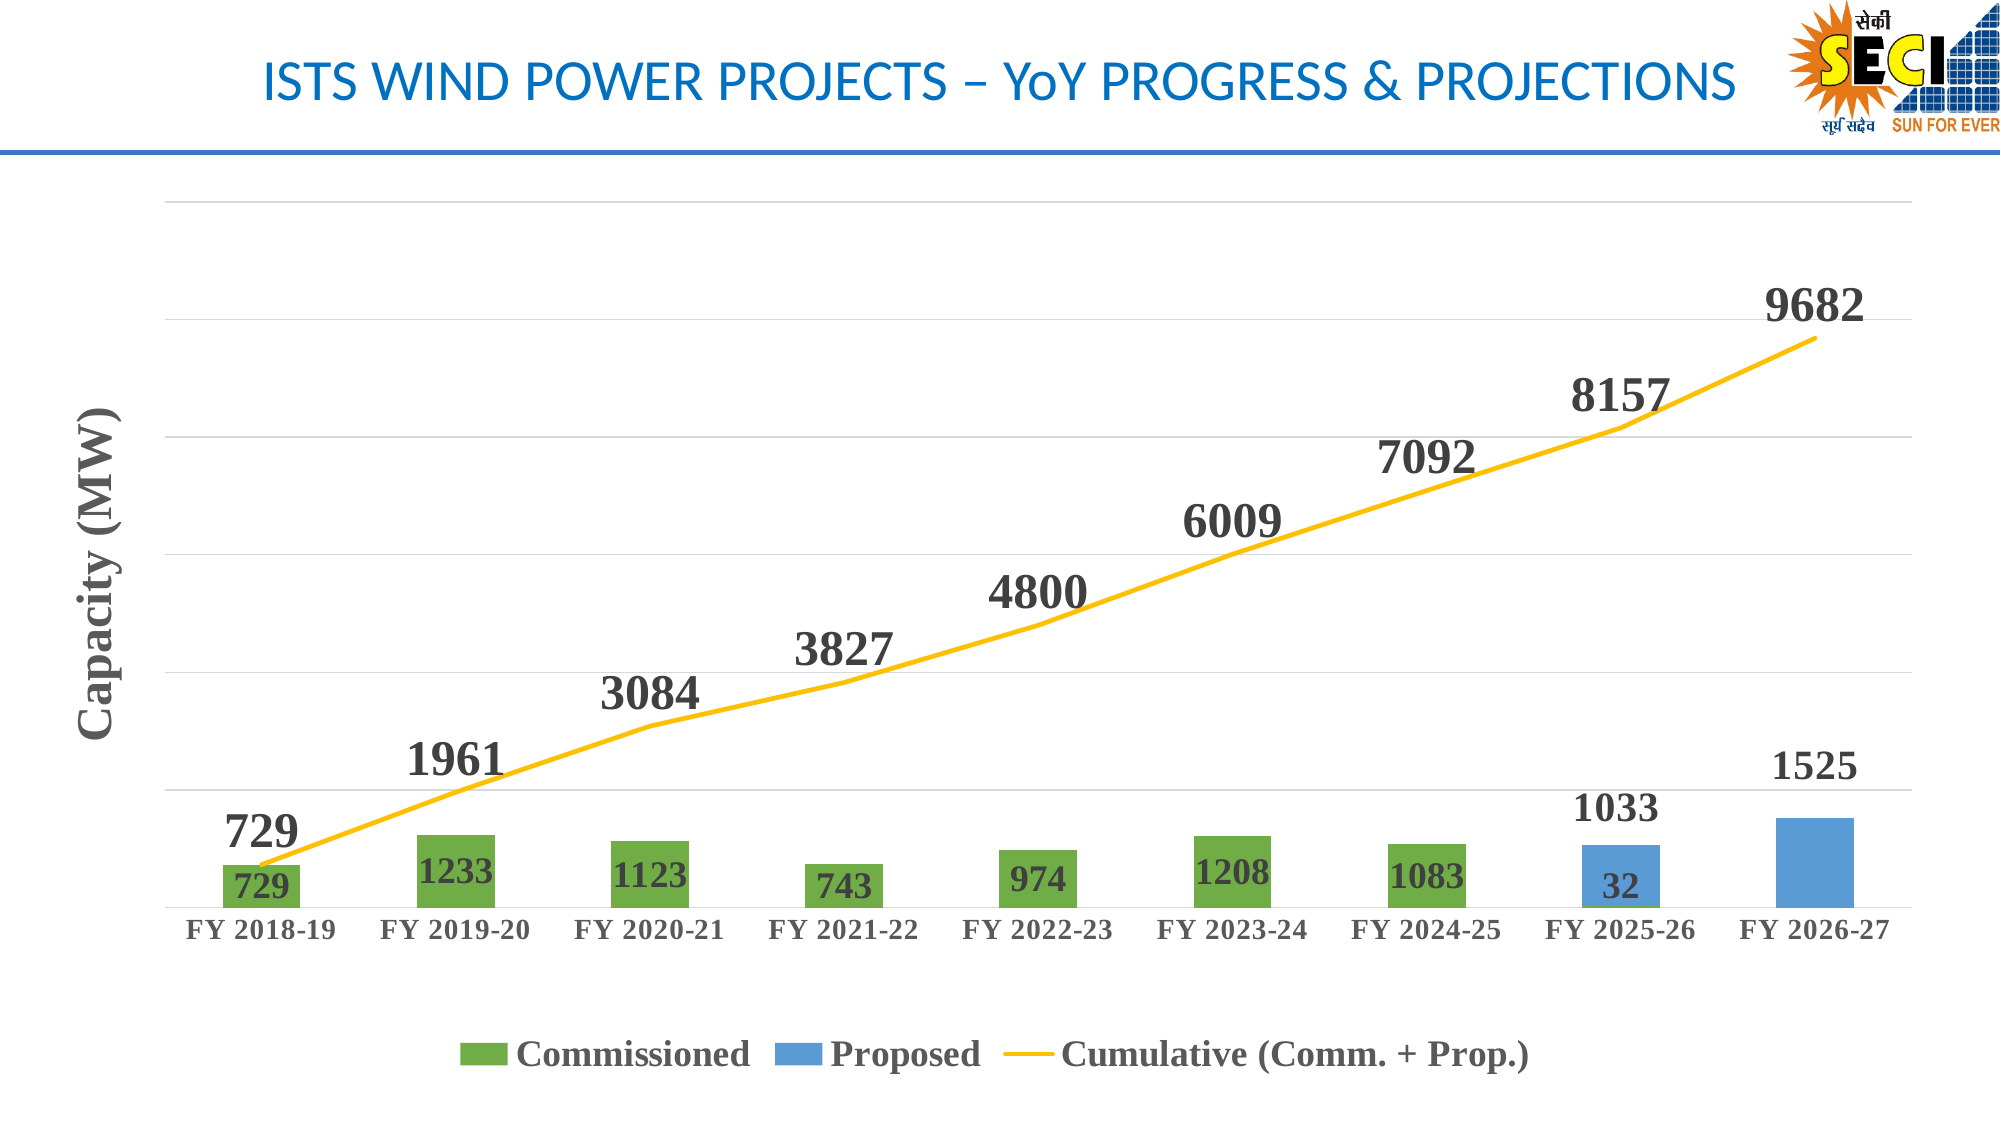

ISTS WIND POWER PROJECTS – YoY PROGRESS & PROJECTIONS

### Chart

| Category | Commissioned | Proposed | Cumulative (Comm. + Prop.) |
|---|---|---|---|
| FY 2018-19 | 728.6899999999999 | 0.0 | 728.6899999999999 |
| FY 2019-20 | 1232.7100000000003 | 0.0 | 1961.4 |
| FY 2020-21 | 1123.0 | 0.0 | 3084.4 |
| FY 2021-22 | 742.5000000000001 | 0.0 | 3826.9 |
| FY 2022-23 | 973.4999999999999 | 0.0 | 4800.4 |
| FY 2023-24 | 1208.3 | 0.0 | 6008.7 |
| FY 2024-25 | 1082.81 | 0.0 | 7091.51 |
| FY 2025-26 | 32.399999999996 | 1033.400000000004 | 8157.31 |
| FY 2026-27 | 0.0 | 1525.0 | 9682.310000000001 |